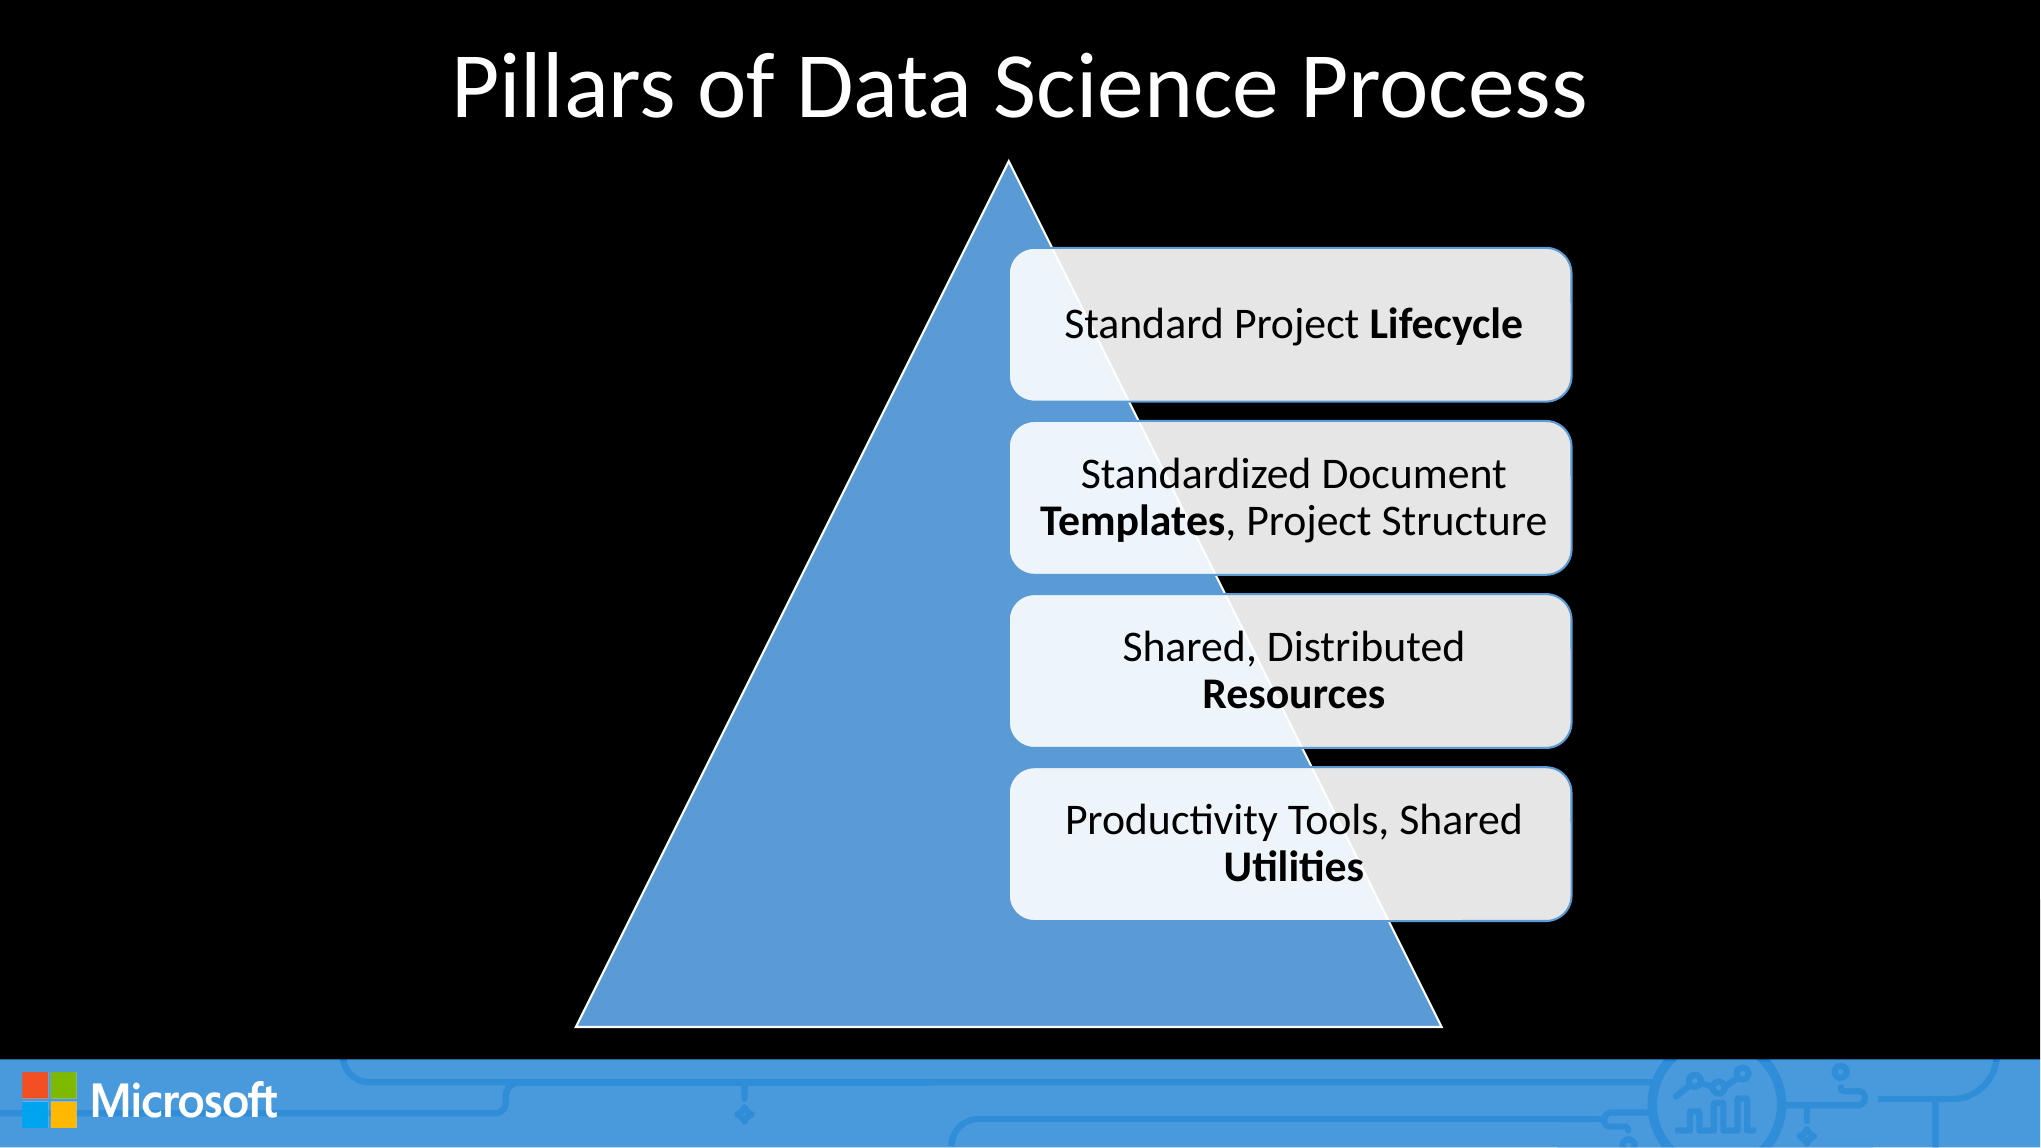

# Pillars of Data Science Process
Standard Project Lifecycle
Standardized Document Templates, Project Structure
Shared, Distributed Resources
Productivity Tools, Shared Utilities